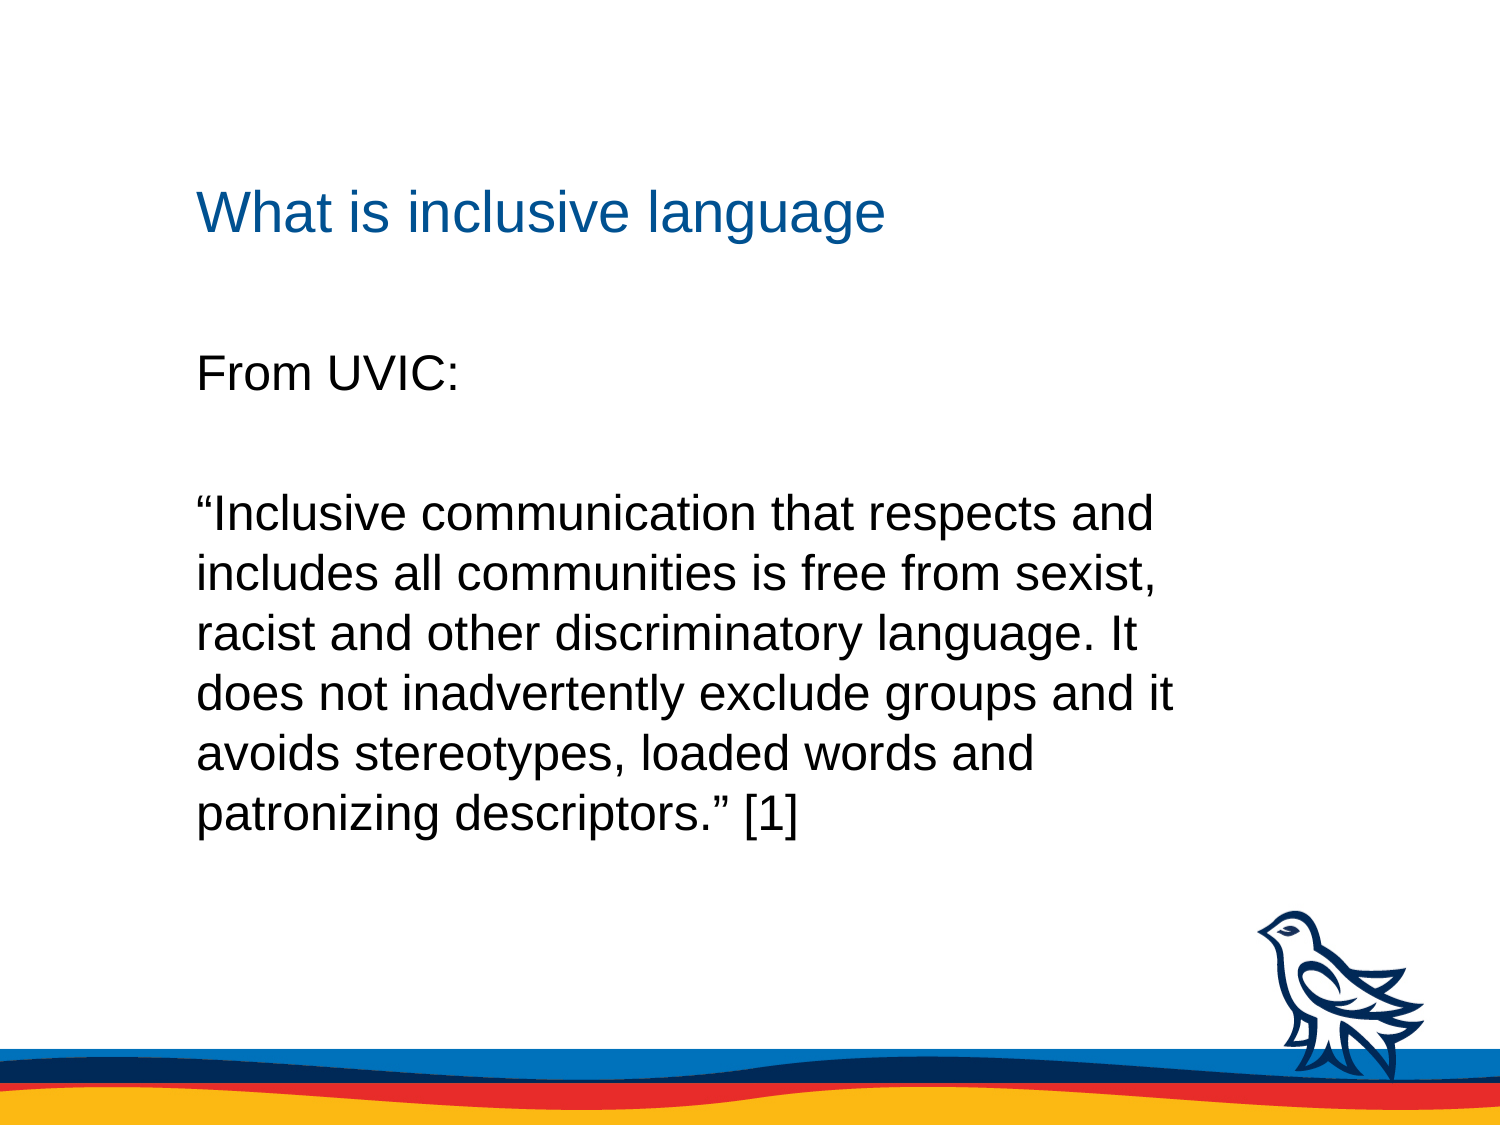

# What is inclusive language
From UVIC:

“Inclusive communication that respects and includes all communities is free from sexist, racist and other discriminatory language. It does not inadvertently exclude groups and it avoids stereotypes, loaded words and patronizing descriptors.” [1]